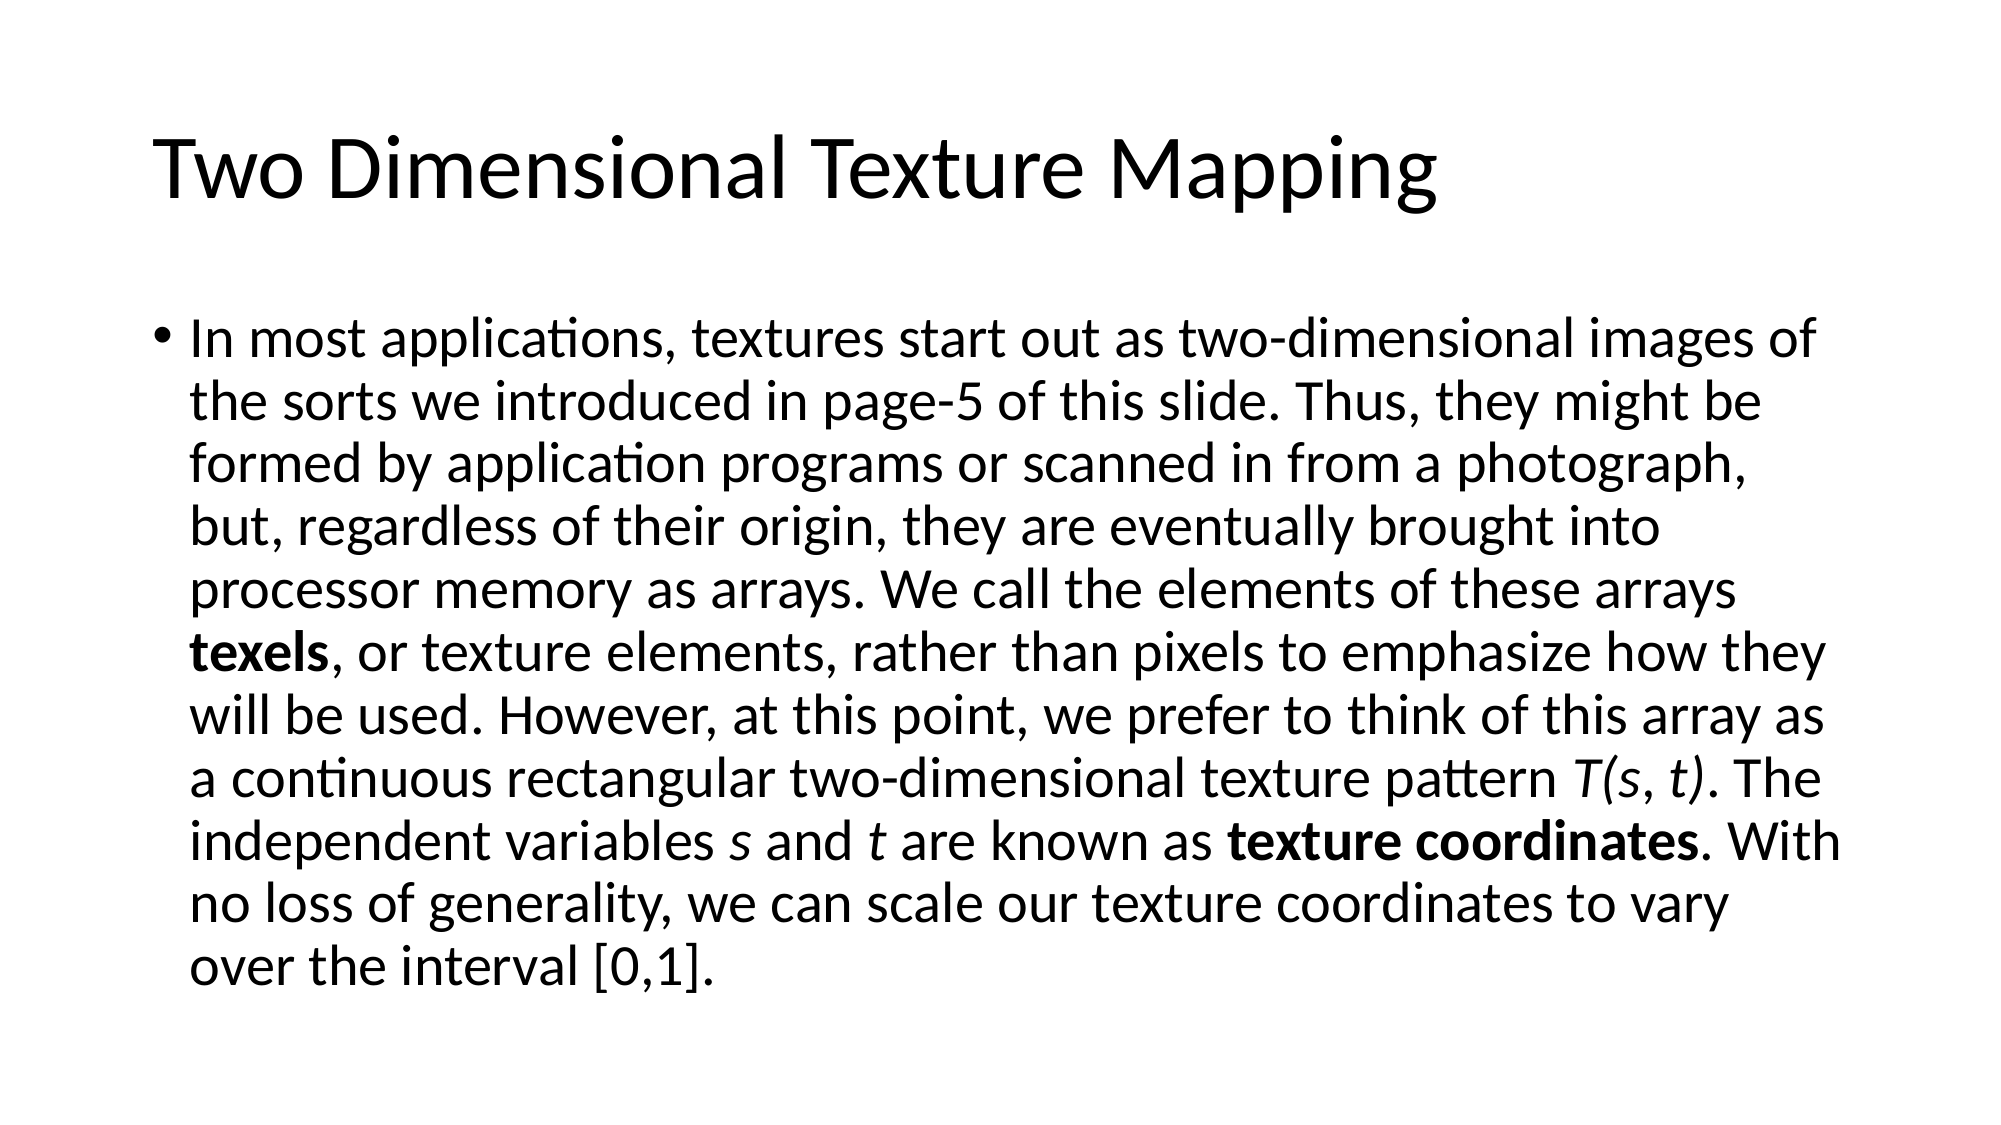

# Two Dimensional Texture Mapping
In most applications, textures start out as two-dimensional images of the sorts we introduced in page-5 of this slide. Thus, they might be formed by application programs or scanned in from a photograph, but, regardless of their origin, they are eventually brought into processor memory as arrays. We call the elements of these arrays texels, or texture elements, rather than pixels to emphasize how they will be used. However, at this point, we prefer to think of this array as a continuous rectangular two-dimensional texture pattern T(s, t). The independent variables s and t are known as texture coordinates. With no loss of generality, we can scale our texture coordinates to vary over the interval [0,1].